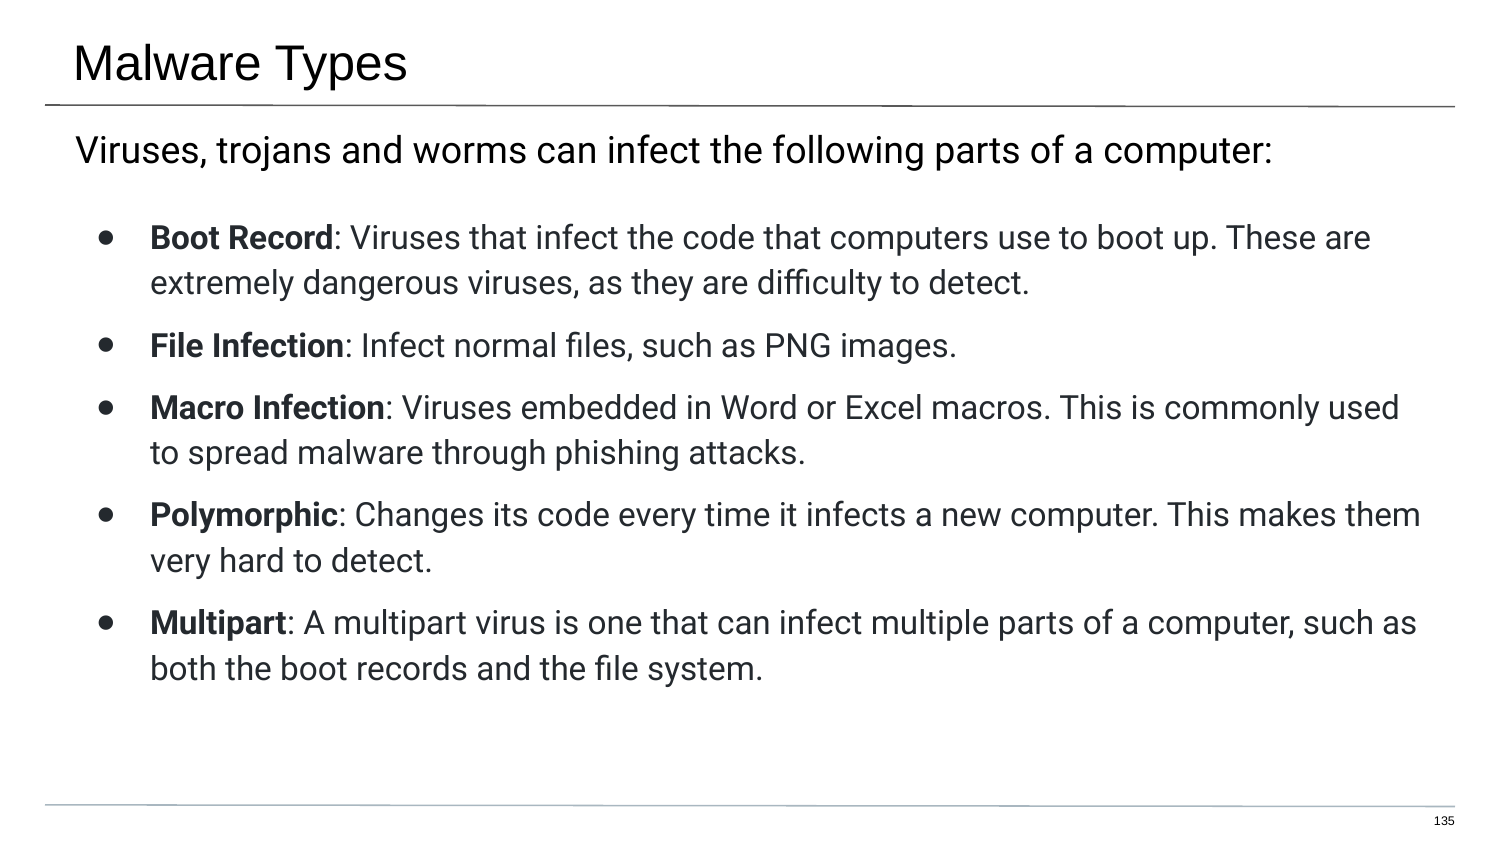

# Malware Types
Viruses, trojans and worms can infect the following parts of a computer:
Boot Record: Viruses that infect the code that computers use to boot up. These are extremely dangerous viruses, as they are difficulty to detect.
File Infection: Infect normal files, such as PNG images.
Macro Infection: Viruses embedded in Word or Excel macros. This is commonly used to spread malware through phishing attacks.
Polymorphic: Changes its code every time it infects a new computer. This makes them very hard to detect.
Multipart: A multipart virus is one that can infect multiple parts of a computer, such as both the boot records and the file system.

135